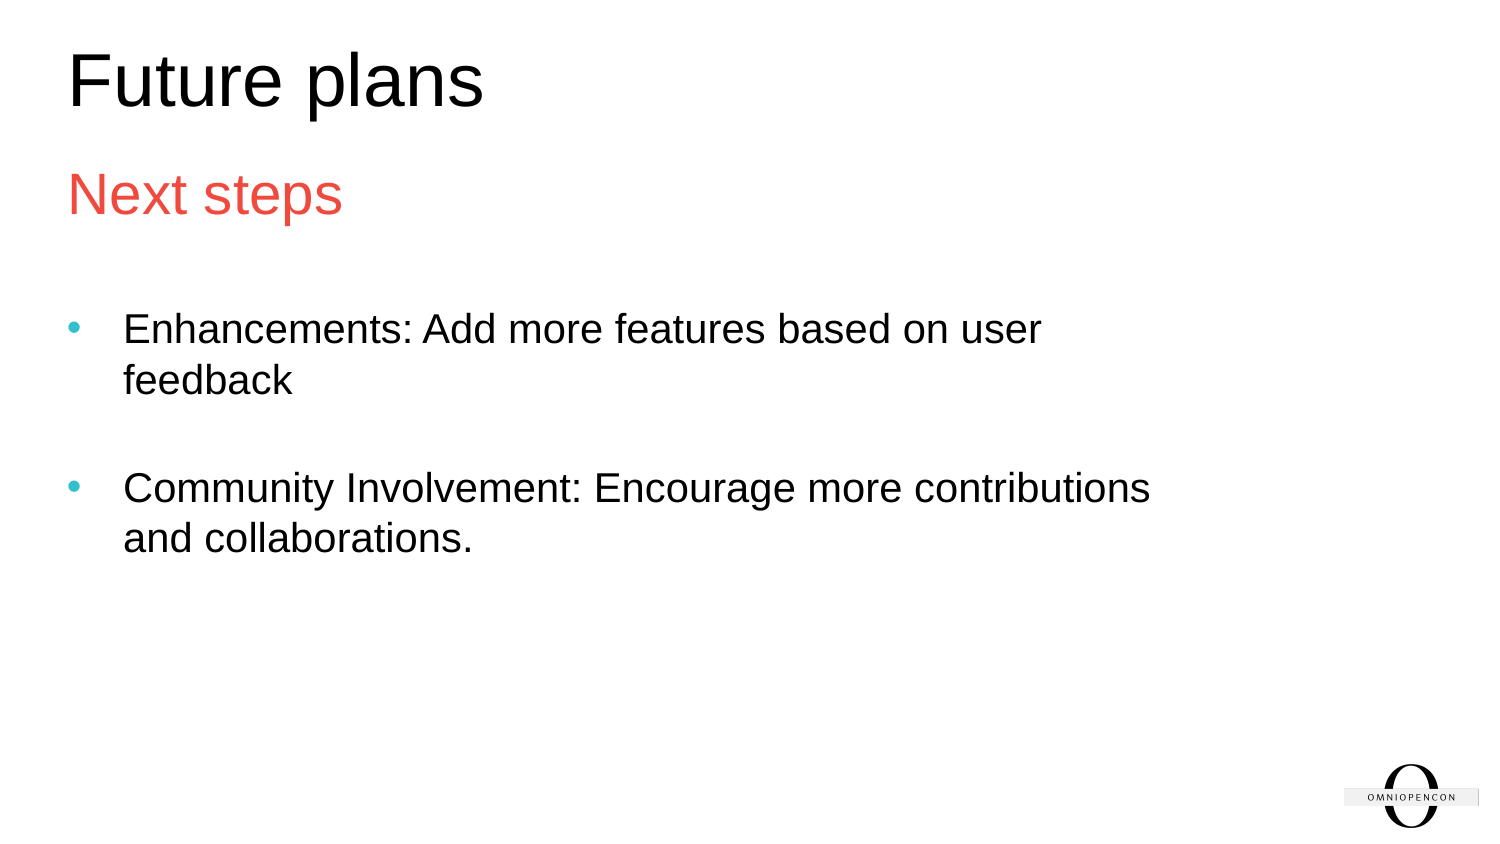

# Future plans
Next steps
Enhancements: Add more features based on user feedback
Community Involvement: Encourage more contributions and collaborations.